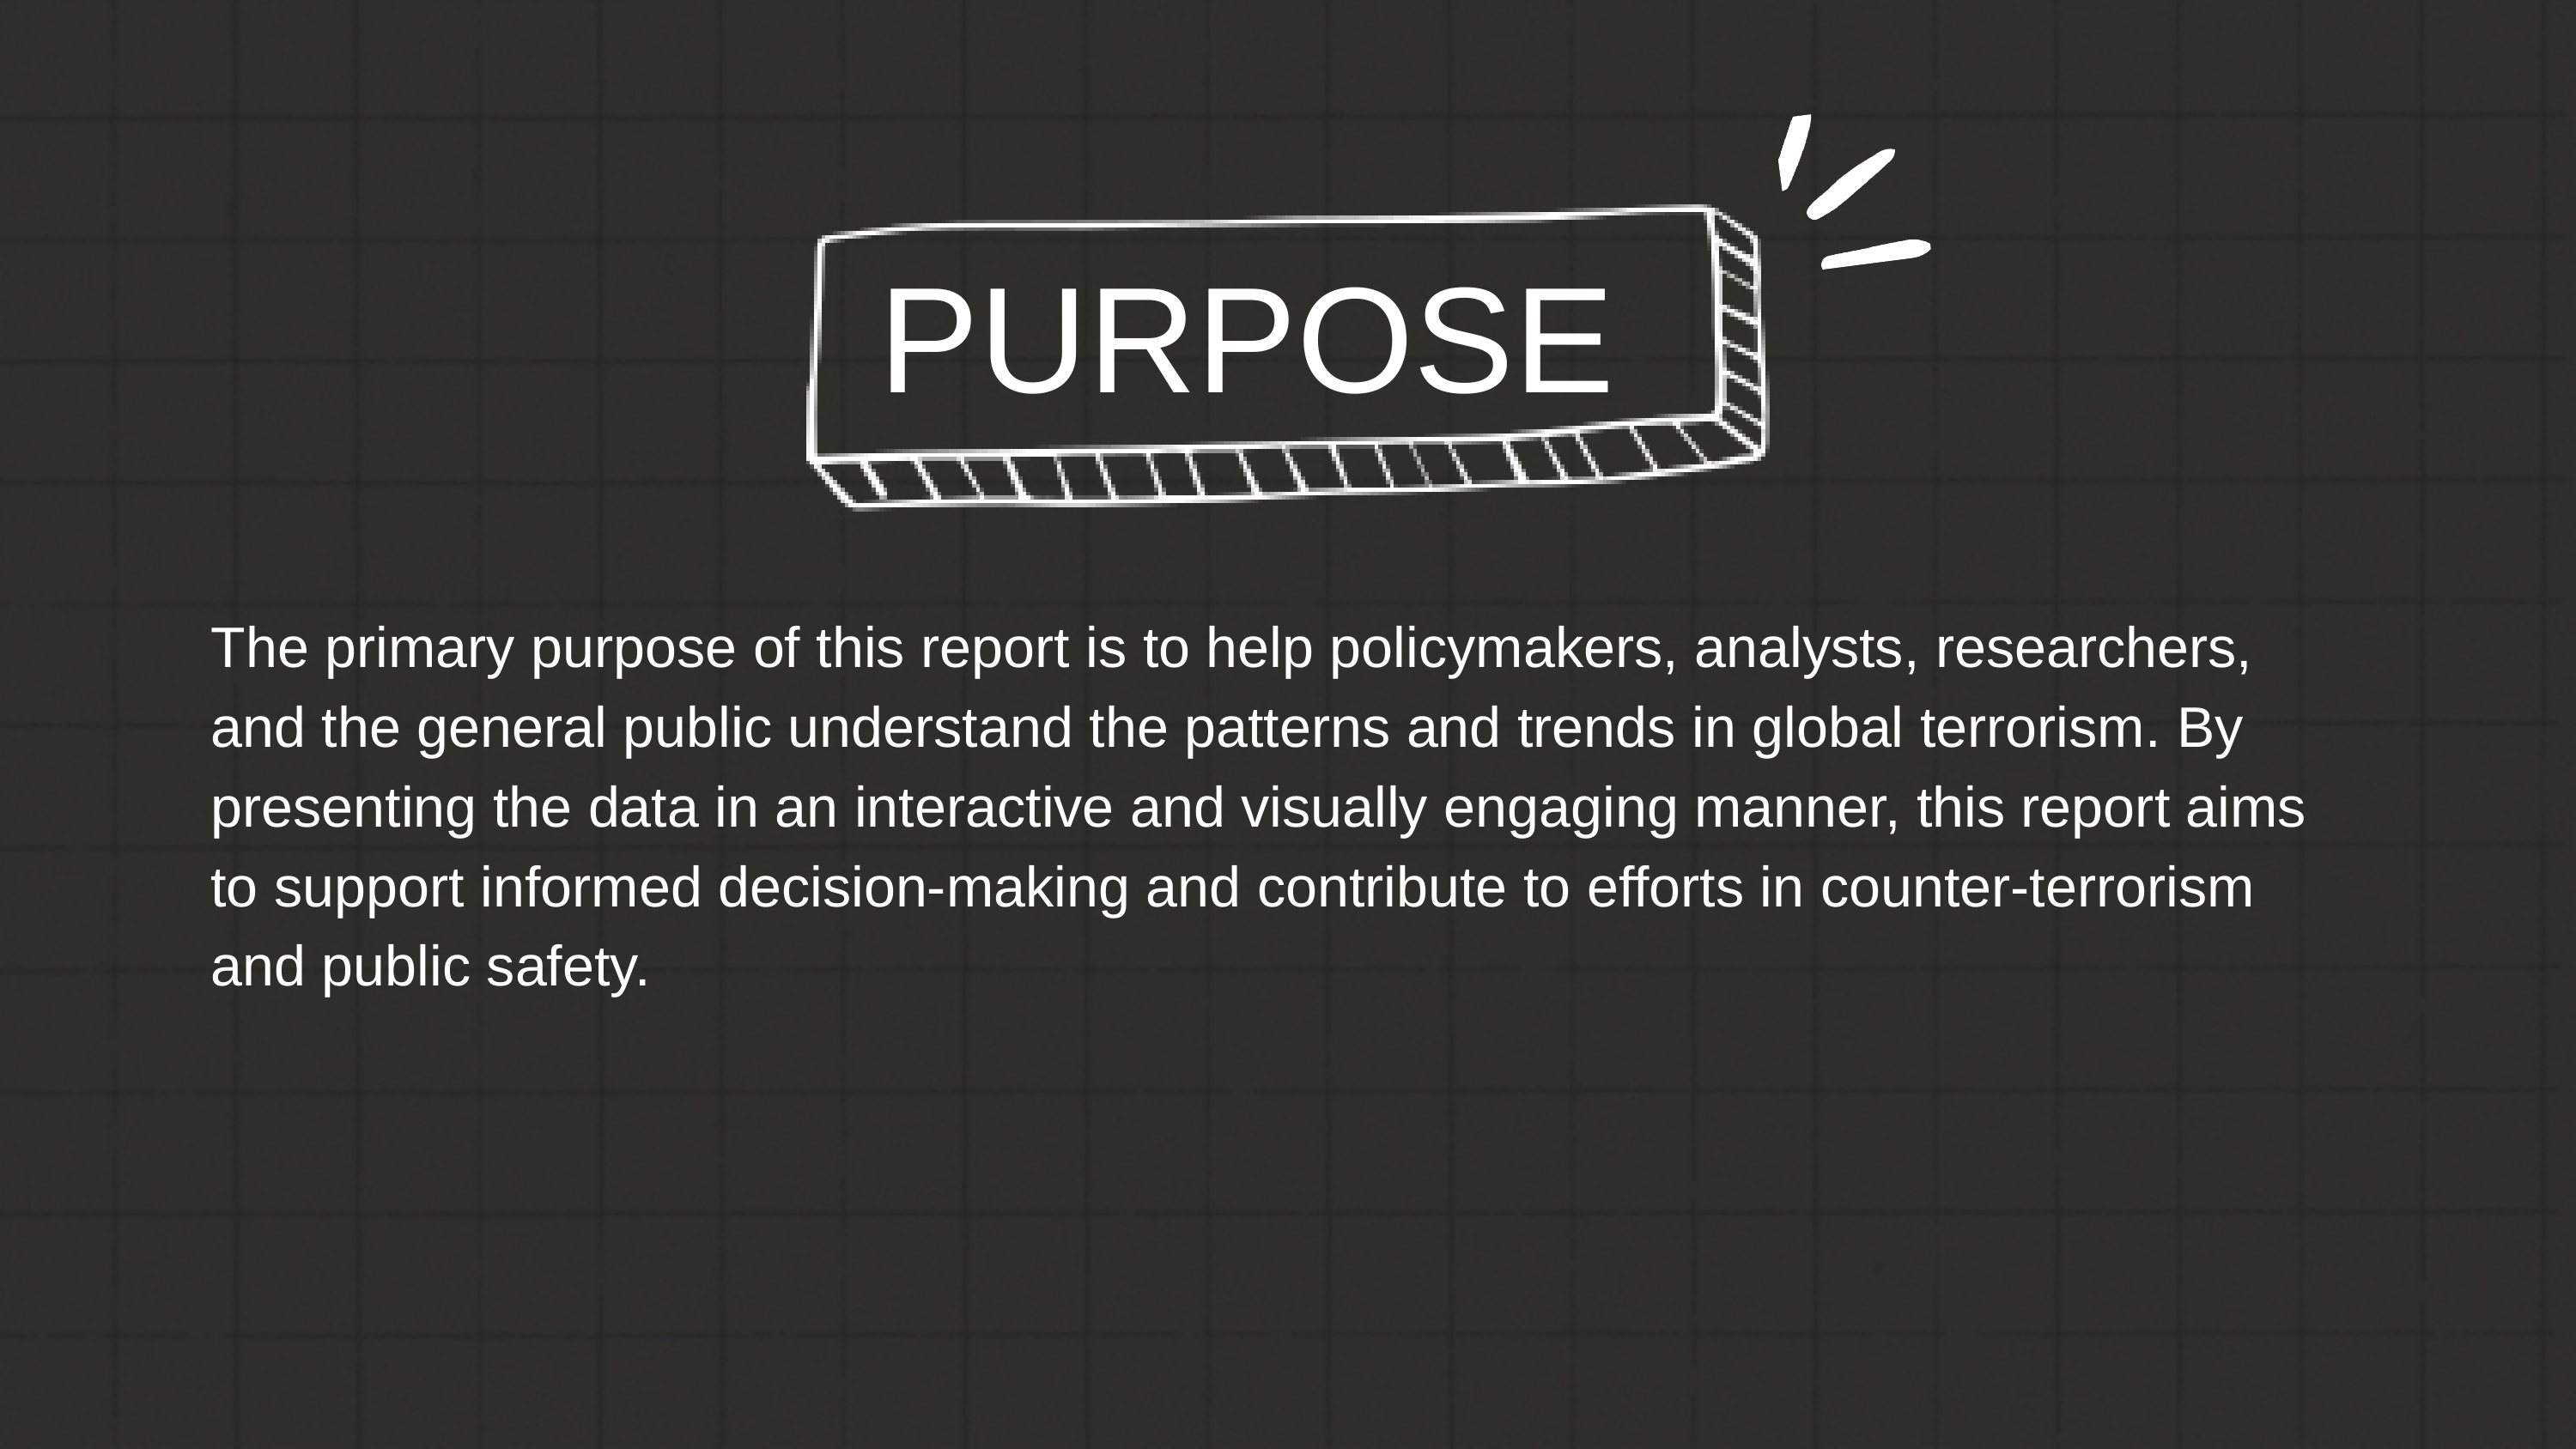

PURPOSE
The primary purpose of this report is to help policymakers, analysts, researchers, and the general public understand the patterns and trends in global terrorism. By presenting the data in an interactive and visually engaging manner, this report aims to support informed decision-making and contribute to efforts in counter-terrorism and public safety.